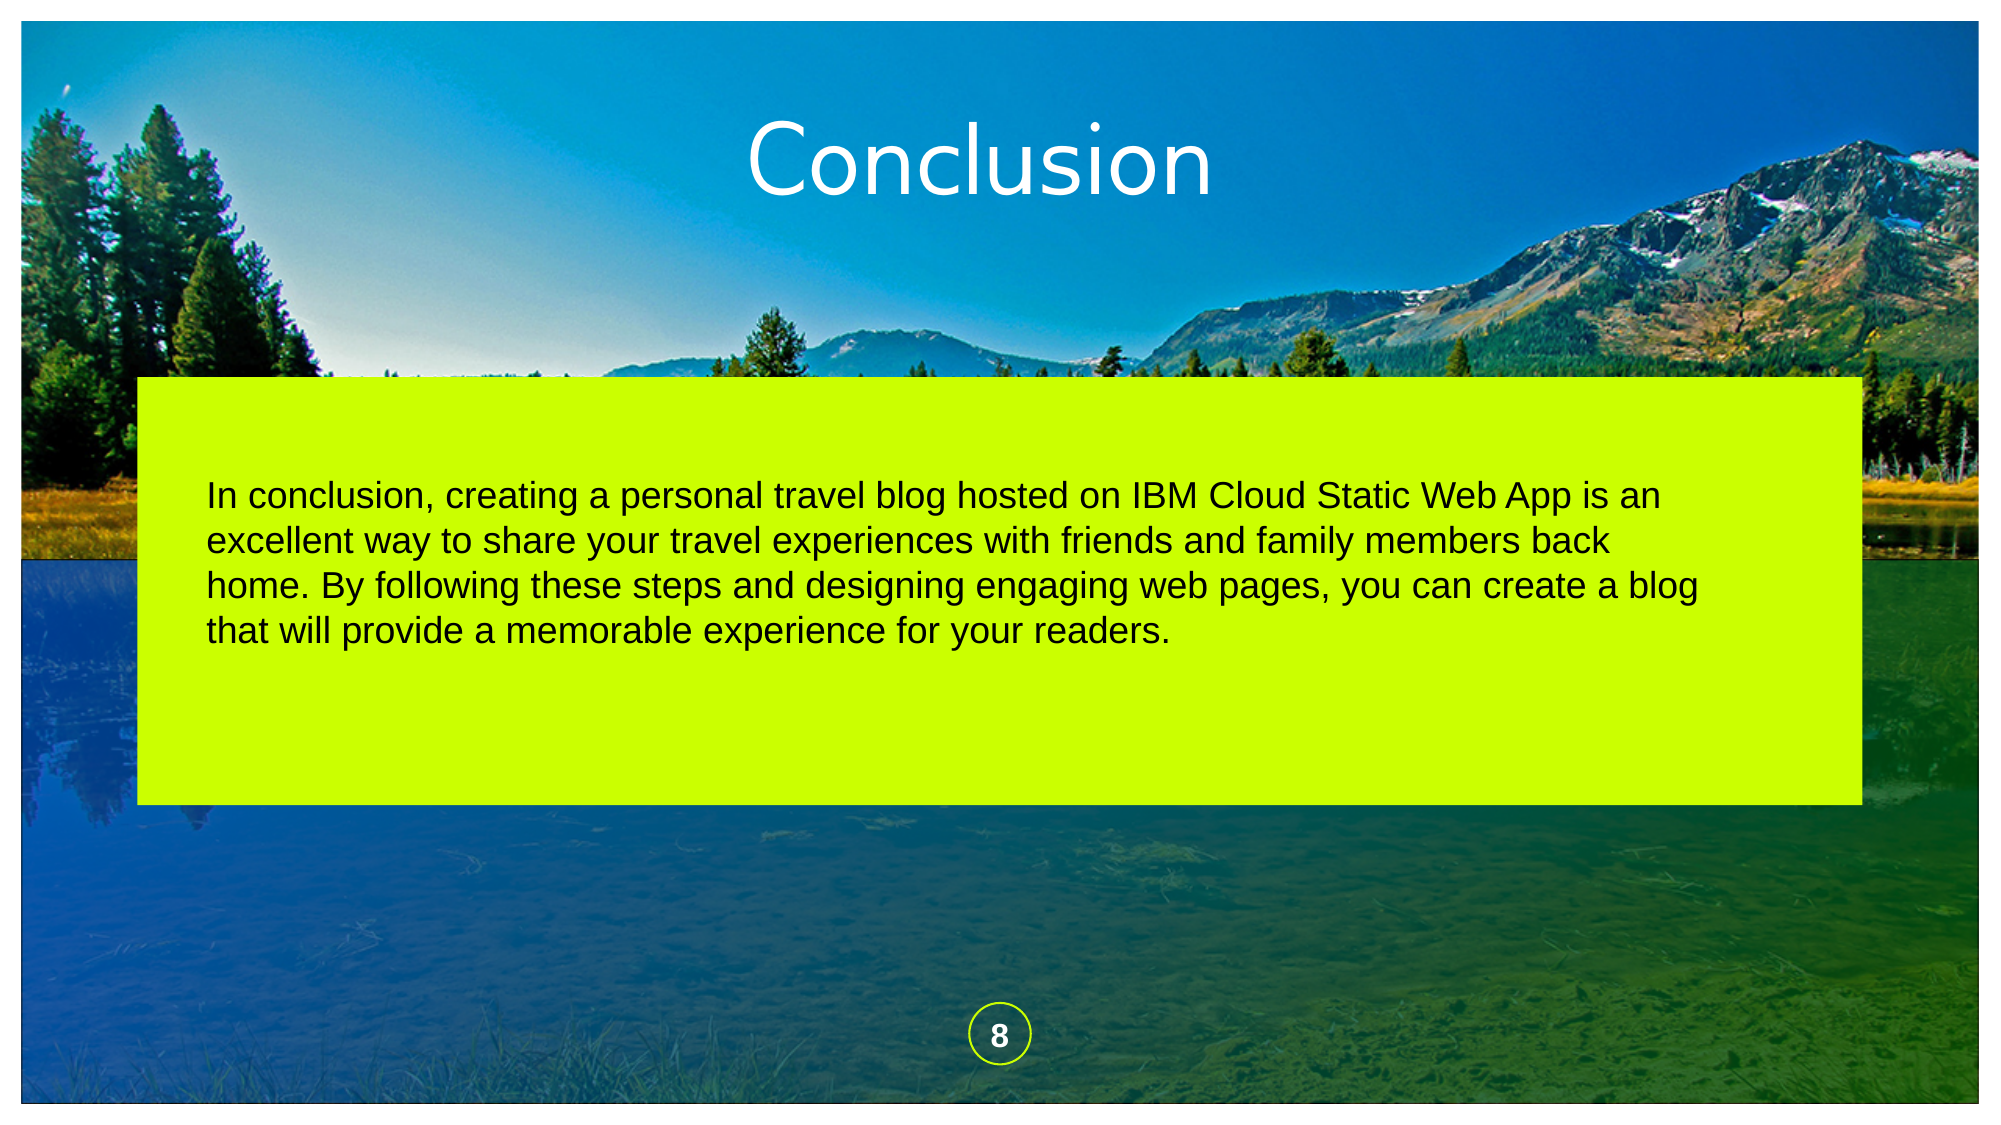

# Conclusion

In conclusion, creating a personal travel blog hosted on IBM Cloud Static Web App is an excellent way to share your travel experiences with friends and family members back home. By following these steps and designing engaging web pages, you can create a blog that will provide a memorable experience for your readers.
8